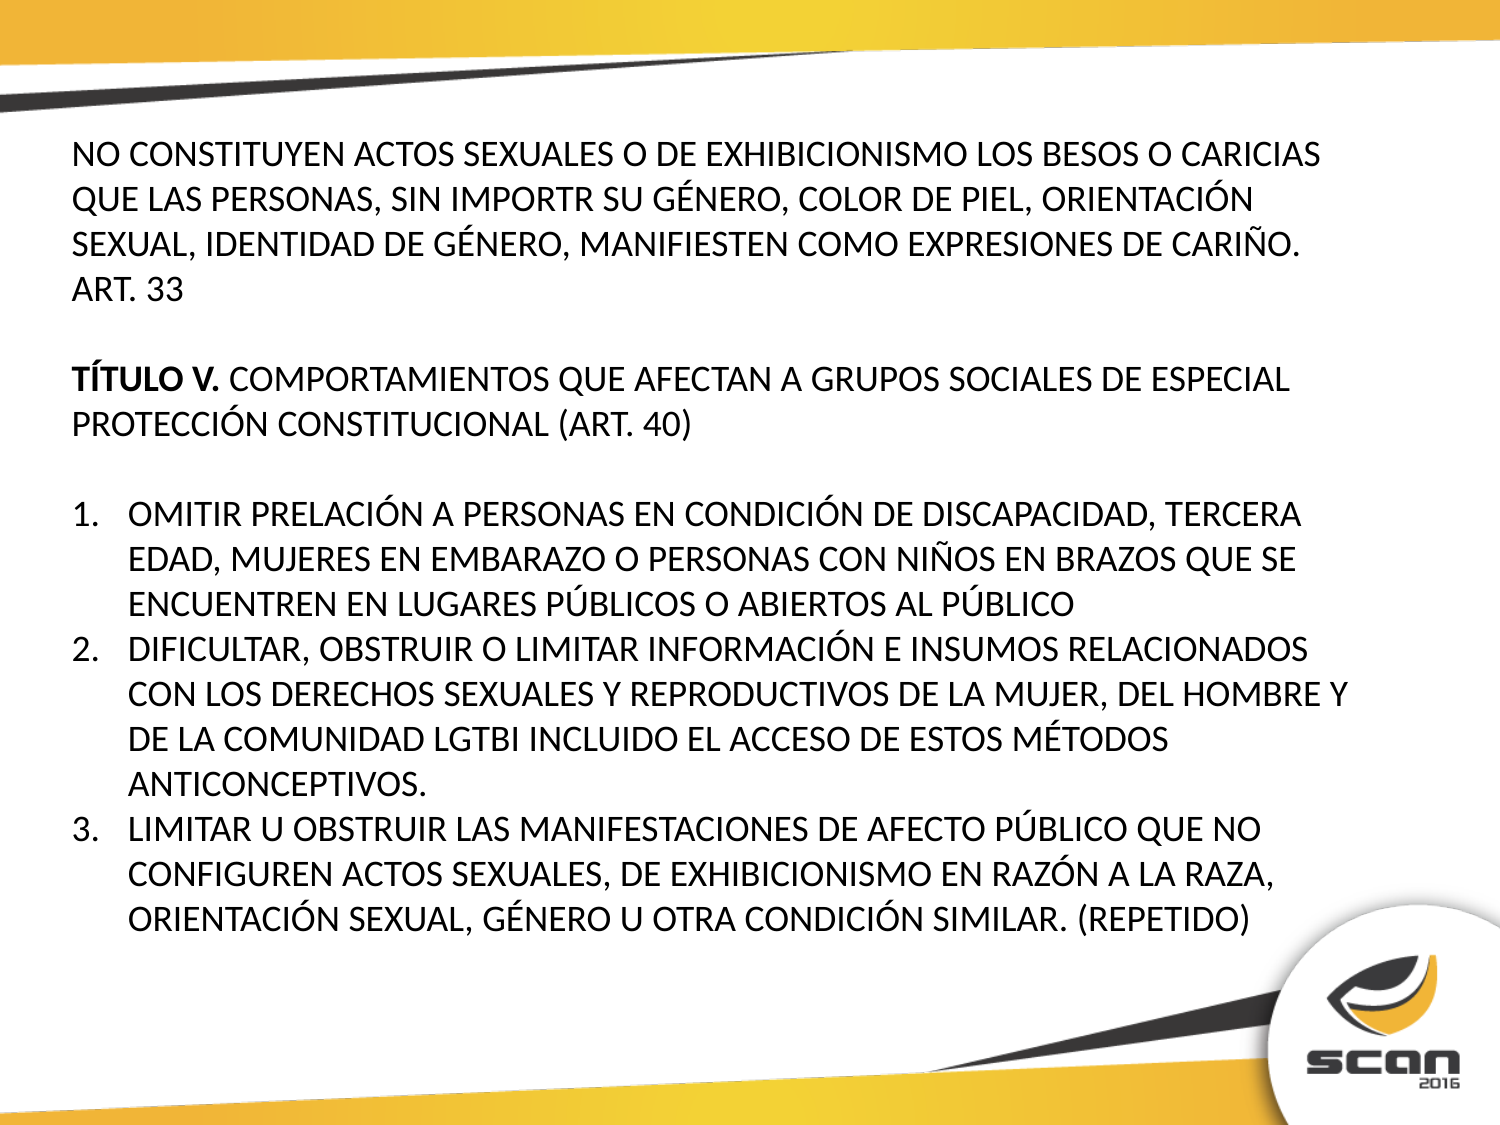

NO CONSTITUYEN ACTOS SEXUALES O DE EXHIBICIONISMO LOS BESOS O CARICIAS QUE LAS PERSONAS, SIN IMPORTR SU GÉNERO, COLOR DE PIEL, ORIENTACIÓN SEXUAL, IDENTIDAD DE GÉNERO, MANIFIESTEN COMO EXPRESIONES DE CARIÑO. ART. 33

TÍTULO V. COMPORTAMIENTOS QUE AFECTAN A GRUPOS SOCIALES DE ESPECIAL PROTECCIÓN CONSTITUCIONAL (ART. 40)

OMITIR PRELACIÓN A PERSONAS EN CONDICIÓN DE DISCAPACIDAD, TERCERA EDAD, MUJERES EN EMBARAZO O PERSONAS CON NIÑOS EN BRAZOS QUE SE ENCUENTREN EN LUGARES PÚBLICOS O ABIERTOS AL PÚBLICO
DIFICULTAR, OBSTRUIR O LIMITAR INFORMACIÓN E INSUMOS RELACIONADOS CON LOS DERECHOS SEXUALES Y REPRODUCTIVOS DE LA MUJER, DEL HOMBRE Y DE LA COMUNIDAD LGTBI INCLUIDO EL ACCESO DE ESTOS MÉTODOS ANTICONCEPTIVOS.
LIMITAR U OBSTRUIR LAS MANIFESTACIONES DE AFECTO PÚBLICO QUE NO CONFIGUREN ACTOS SEXUALES, DE EXHIBICIONISMO EN RAZÓN A LA RAZA, ORIENTACIÓN SEXUAL, GÉNERO U OTRA CONDICIÓN SIMILAR. (REPETIDO)